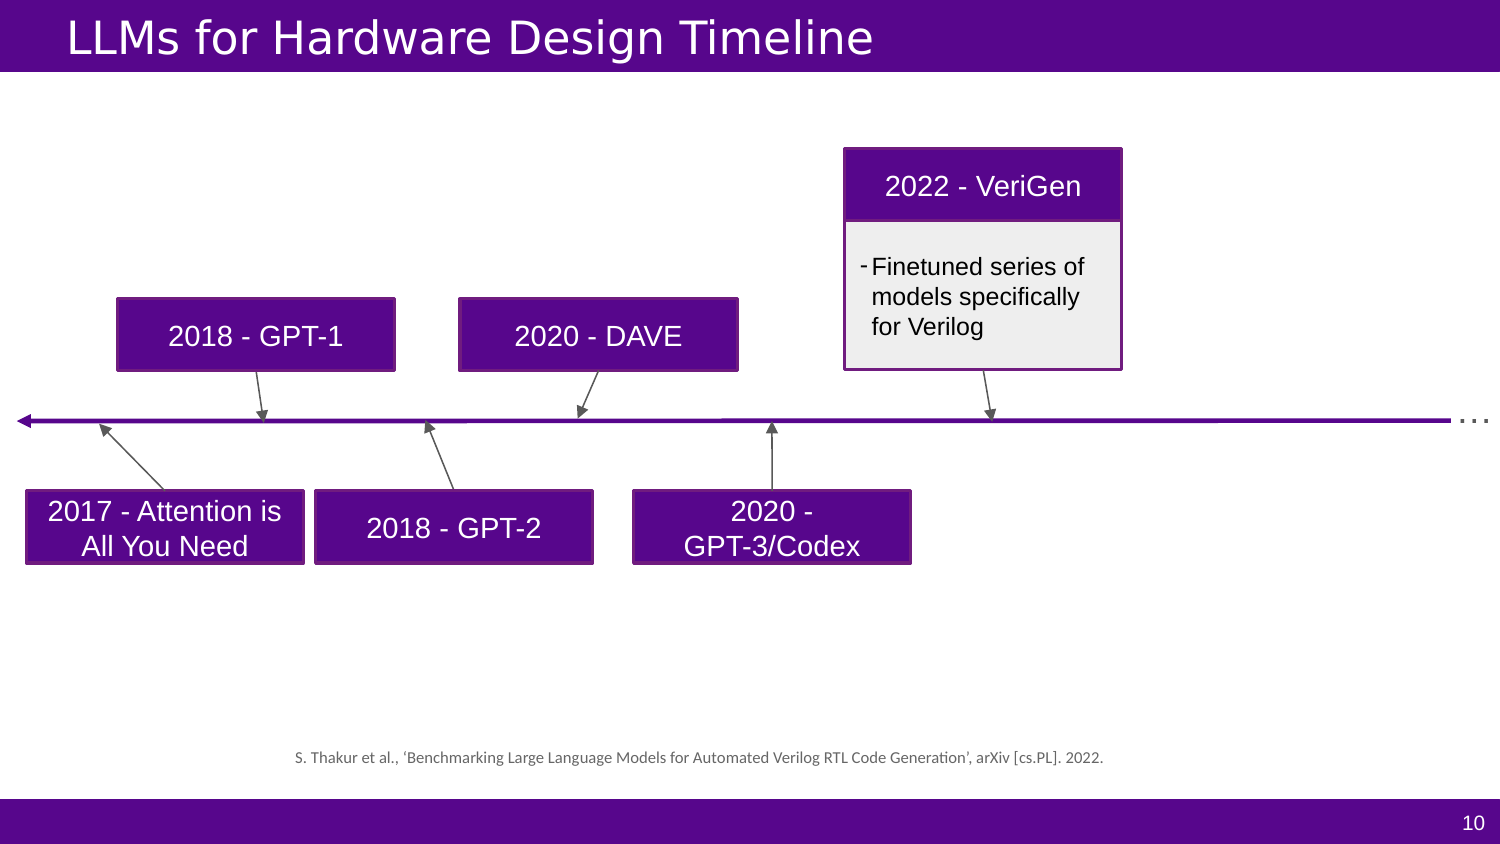

# LLMs for Hardware Design Timeline
2022 - VeriGen
Finetuned series of models specifically for Verilog
2018 - GPT-1
2020 - DAVE
…
2017 - Attention is All You Need
2018 - GPT-2
2020 - GPT-3/Codex
S. Thakur et al., ‘Benchmarking Large Language Models for Automated Verilog RTL Code Generation’, arXiv [cs.PL]. 2022.
10